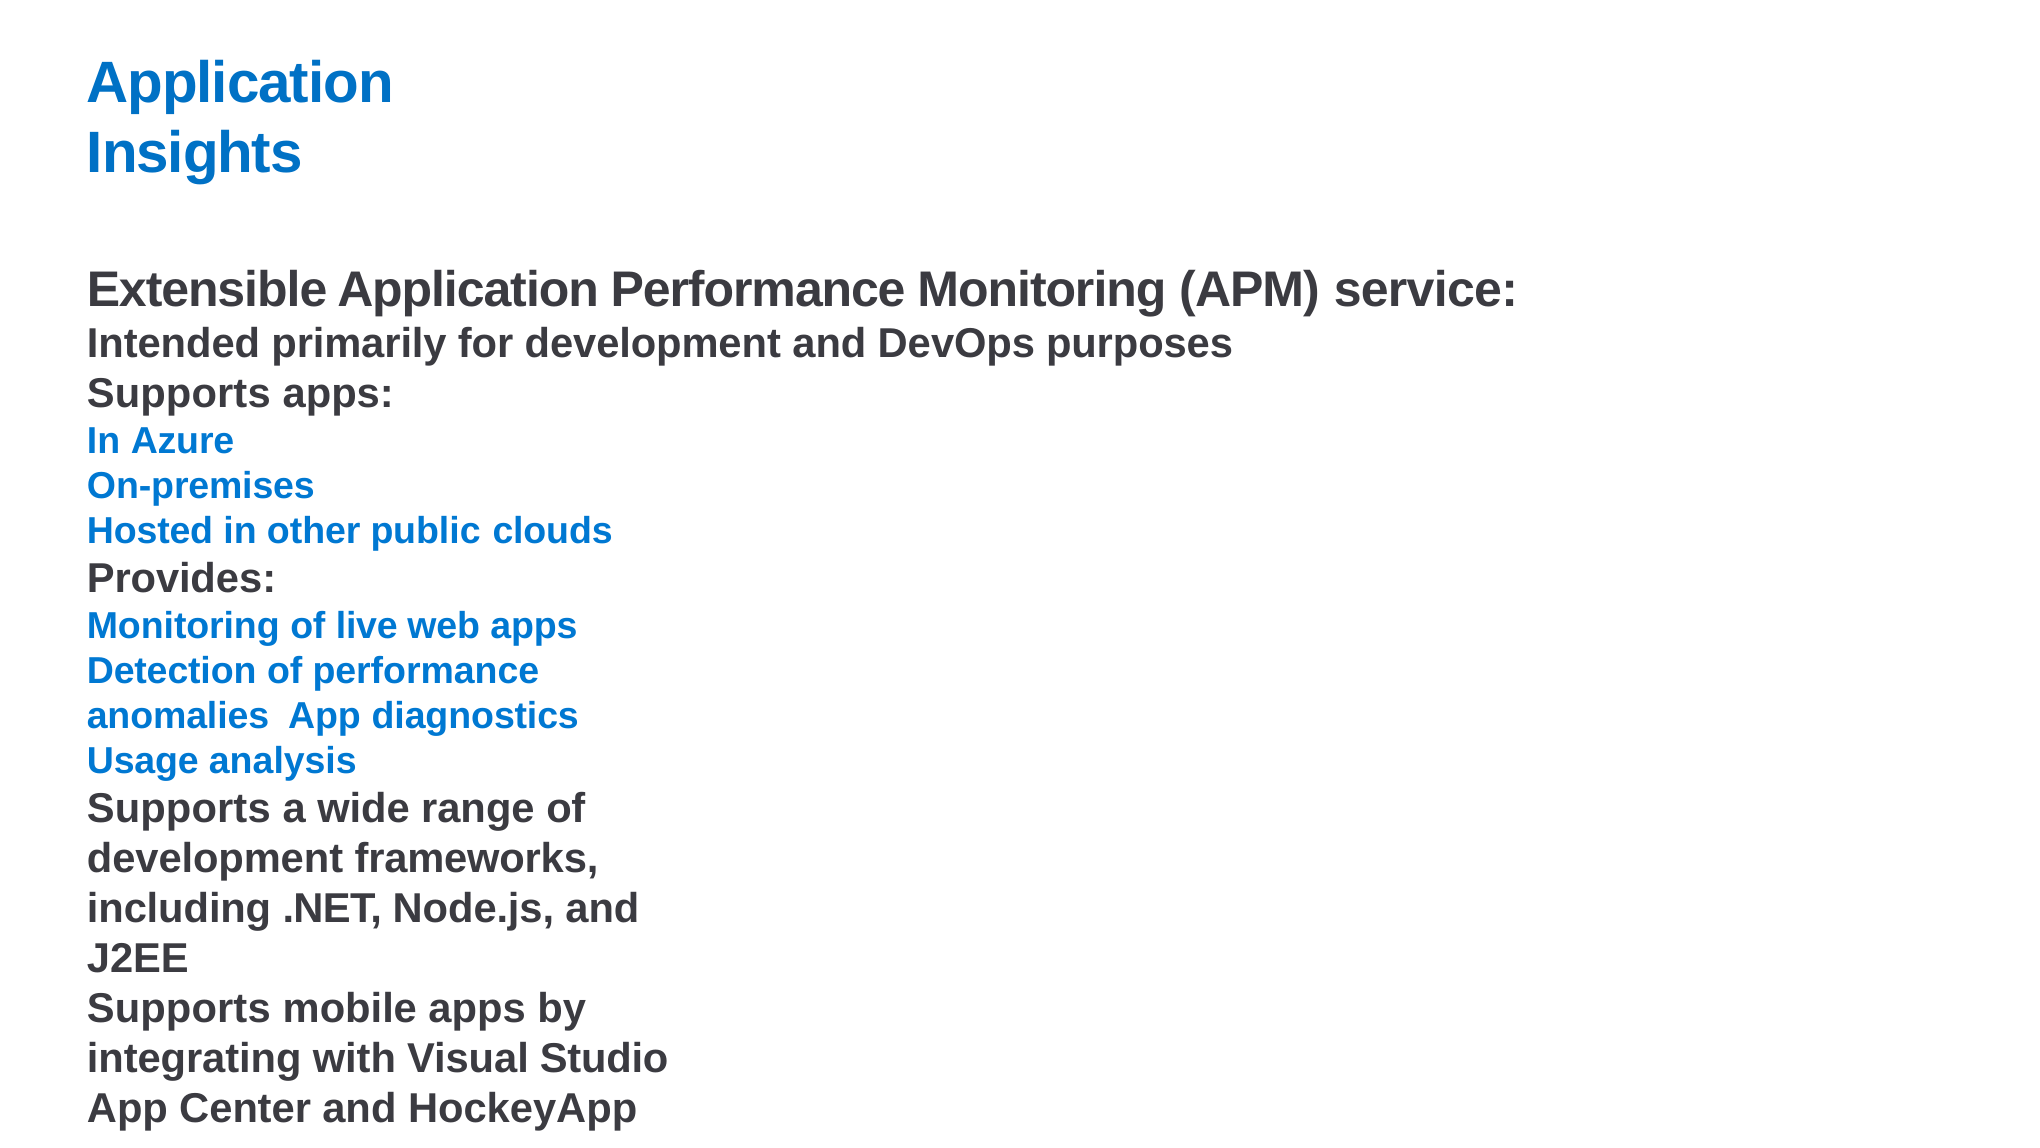

# Application Insights
Extensible Application Performance Monitoring (APM) service:
Intended primarily for development and DevOps purposes
Supports apps:
In Azure
On-premises
Hosted in other public clouds
Provides:
Monitoring of live web apps  Detection of performance anomalies  App diagnostics
Usage analysis
Supports a wide range of development frameworks, including .NET, Node.js, and J2EE
Supports mobile apps by integrating with Visual Studio App Center and HockeyApp